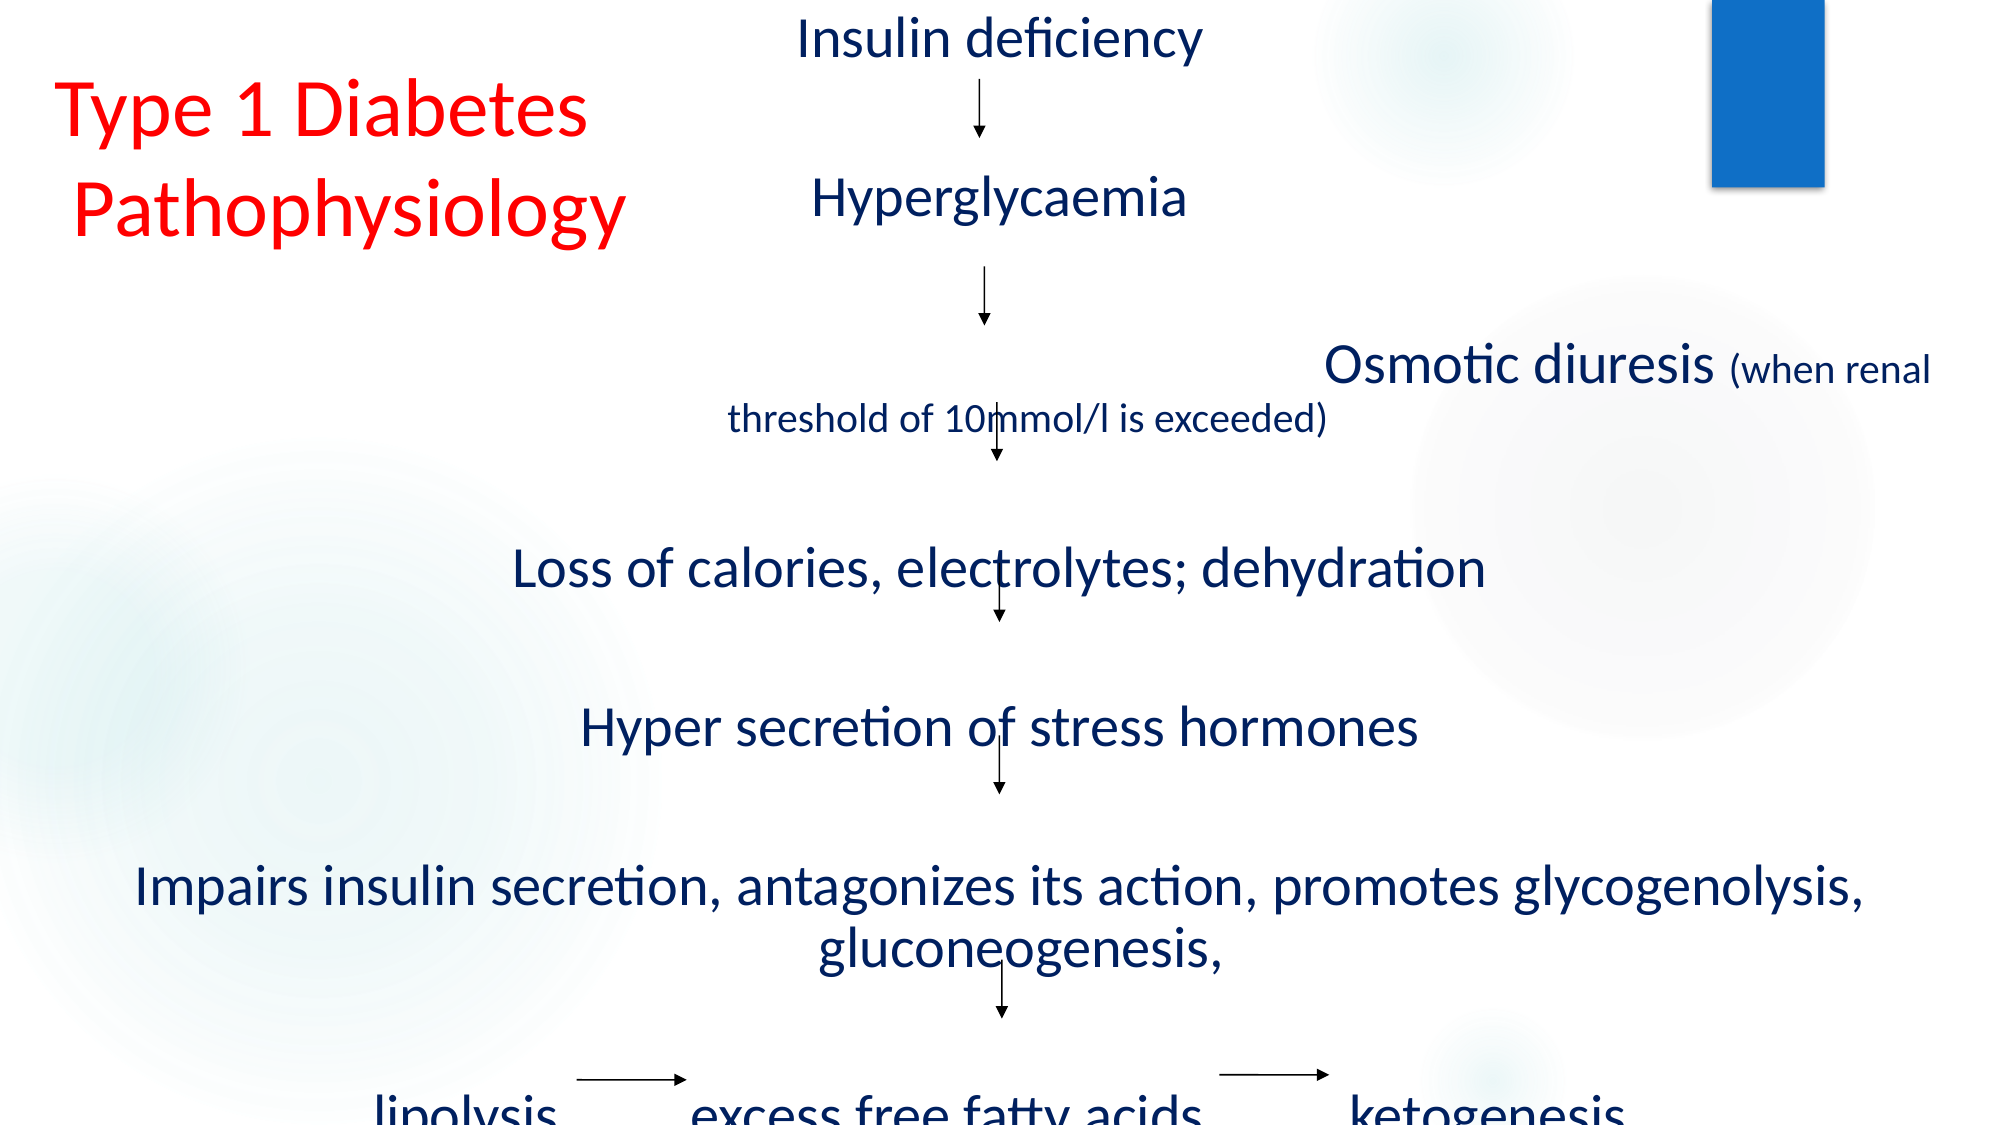

Insulin deficiency

Hyperglycaemia

									Osmotic diuresis (when renal threshold of 10mmol/l is exceeded)

Loss of calories, electrolytes; dehydration

Hyper secretion of stress hormones

Impairs insulin secretion, antagonizes its action, promotes glycogenolysis, gluconeogenesis,

lipolysis          excess free fatty acids           ketogenesis
# Type 1 Diabetes Pathophysiology